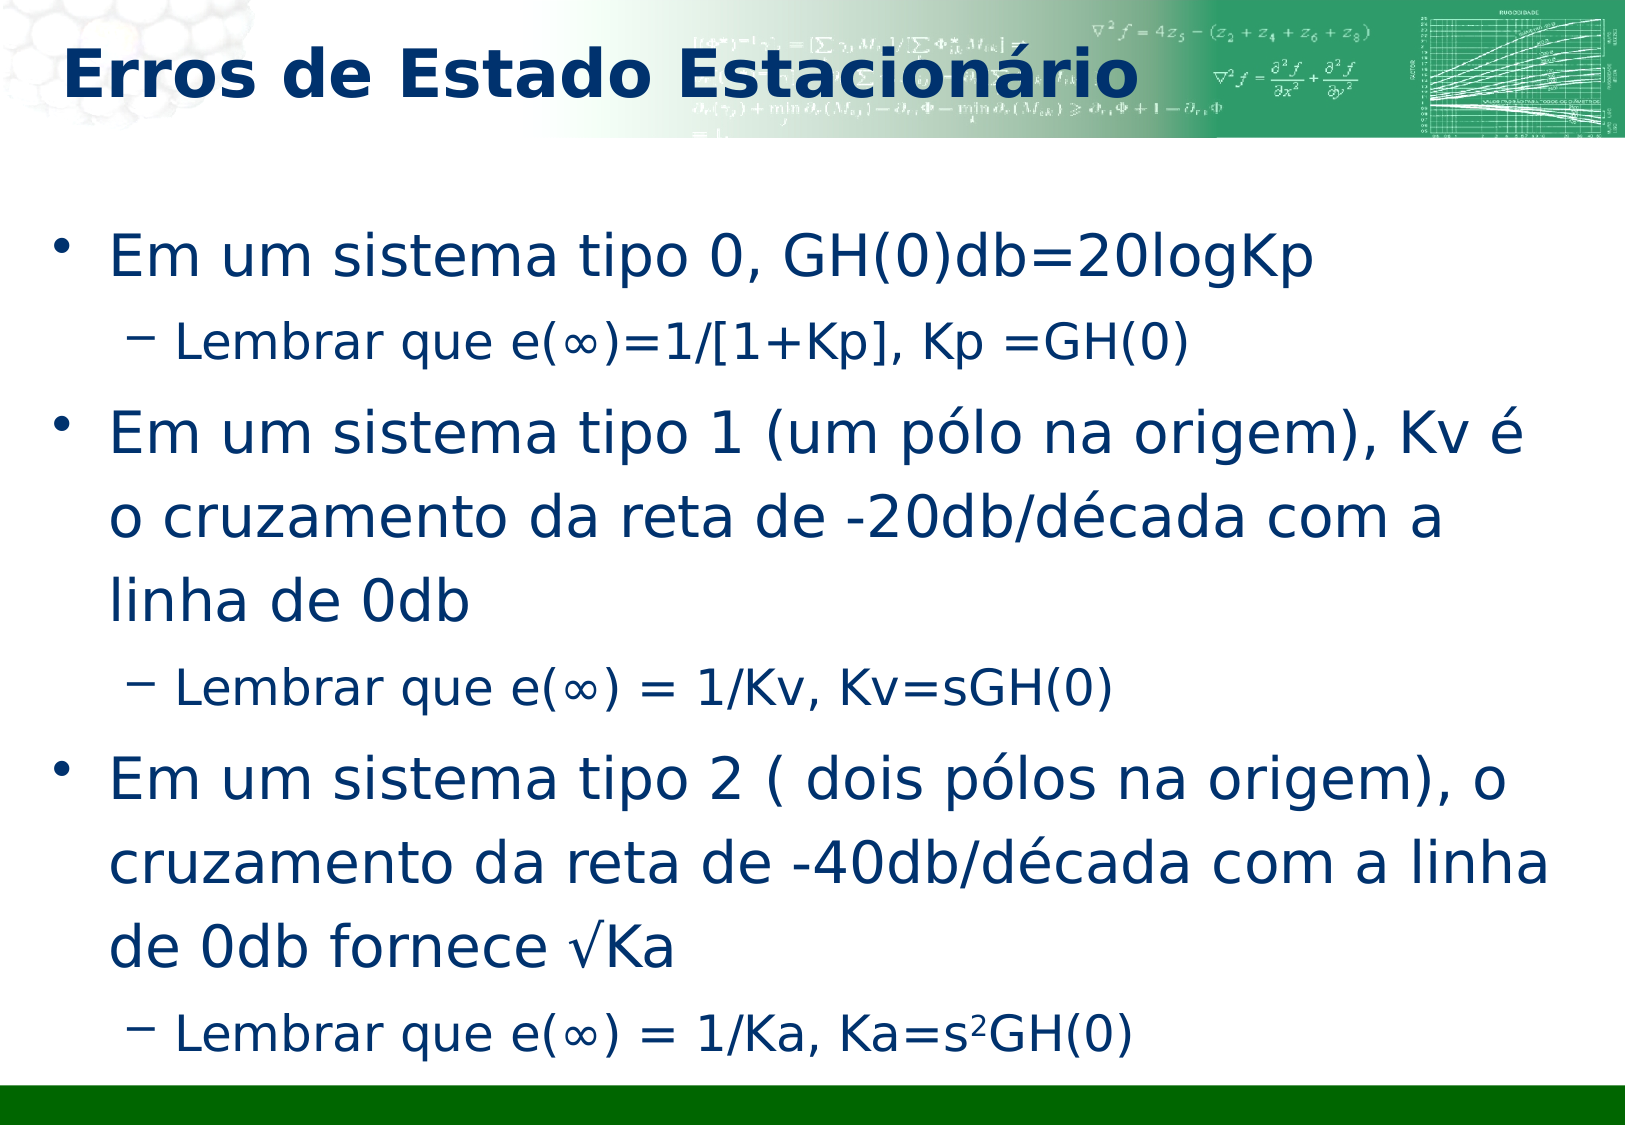

# Erros de Estado Estacionário
Em um sistema tipo 0, GH(0)db=20logKp
Lembrar que e(∞)=1/[1+Kp], Kp =GH(0)
Em um sistema tipo 1 (um pólo na origem), Kv é o cruzamento da reta de -20db/década com a linha de 0db
Lembrar que e(∞) = 1/Kv, Kv=sGH(0)
Em um sistema tipo 2 ( dois pólos na origem), o cruzamento da reta de -40db/década com a linha de 0db fornece √Ka
Lembrar que e(∞) = 1/Ka, Ka=s2GH(0)